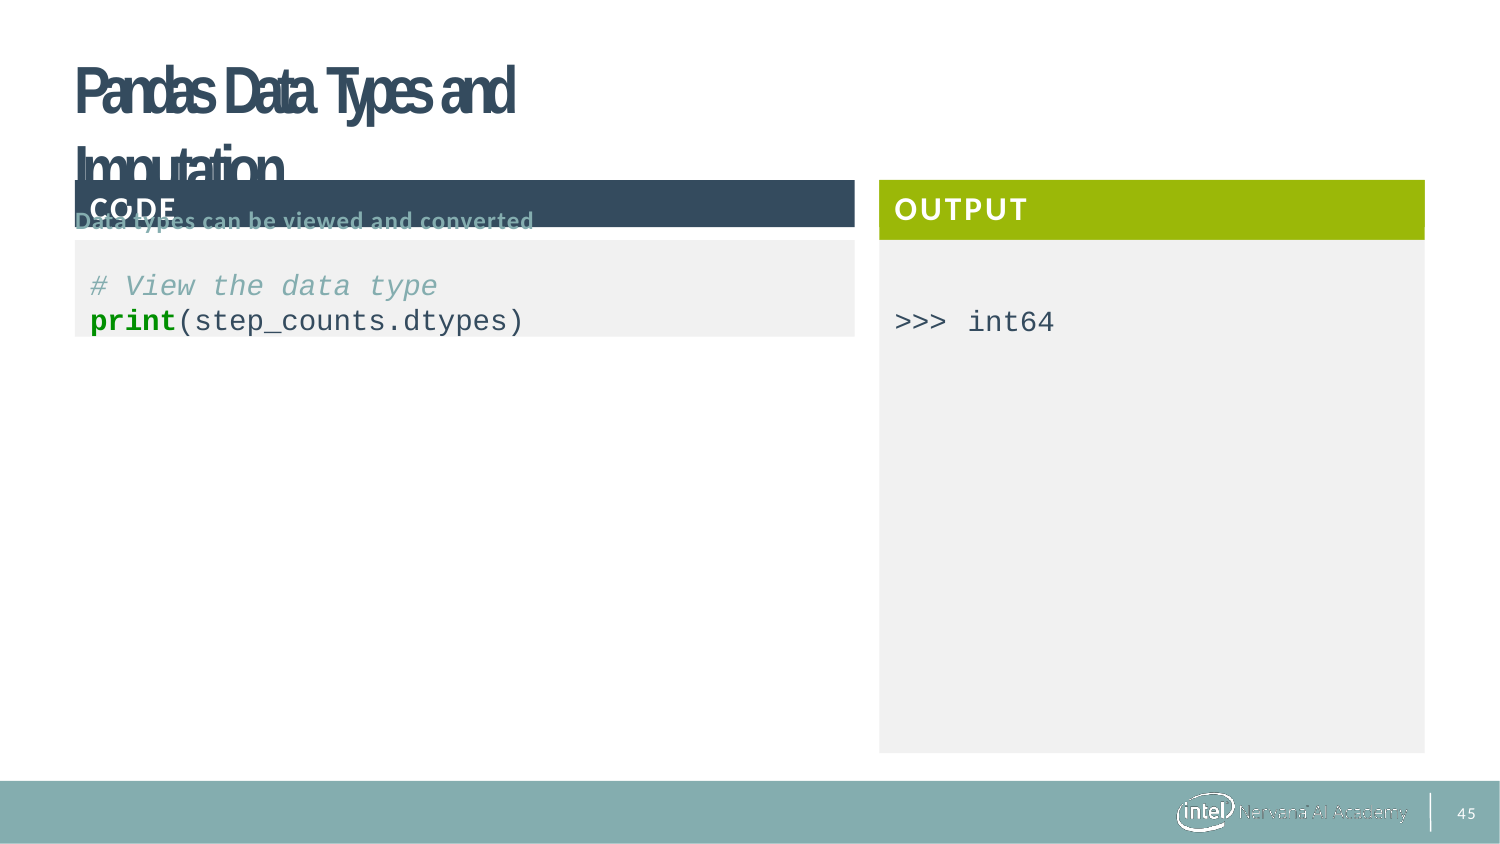

# Pandas Data Types and Imputation
Data types can be viewed and converted
CODE

OUTPUT
# View the data type
print(step_counts.dtypes)

>>> int64
45